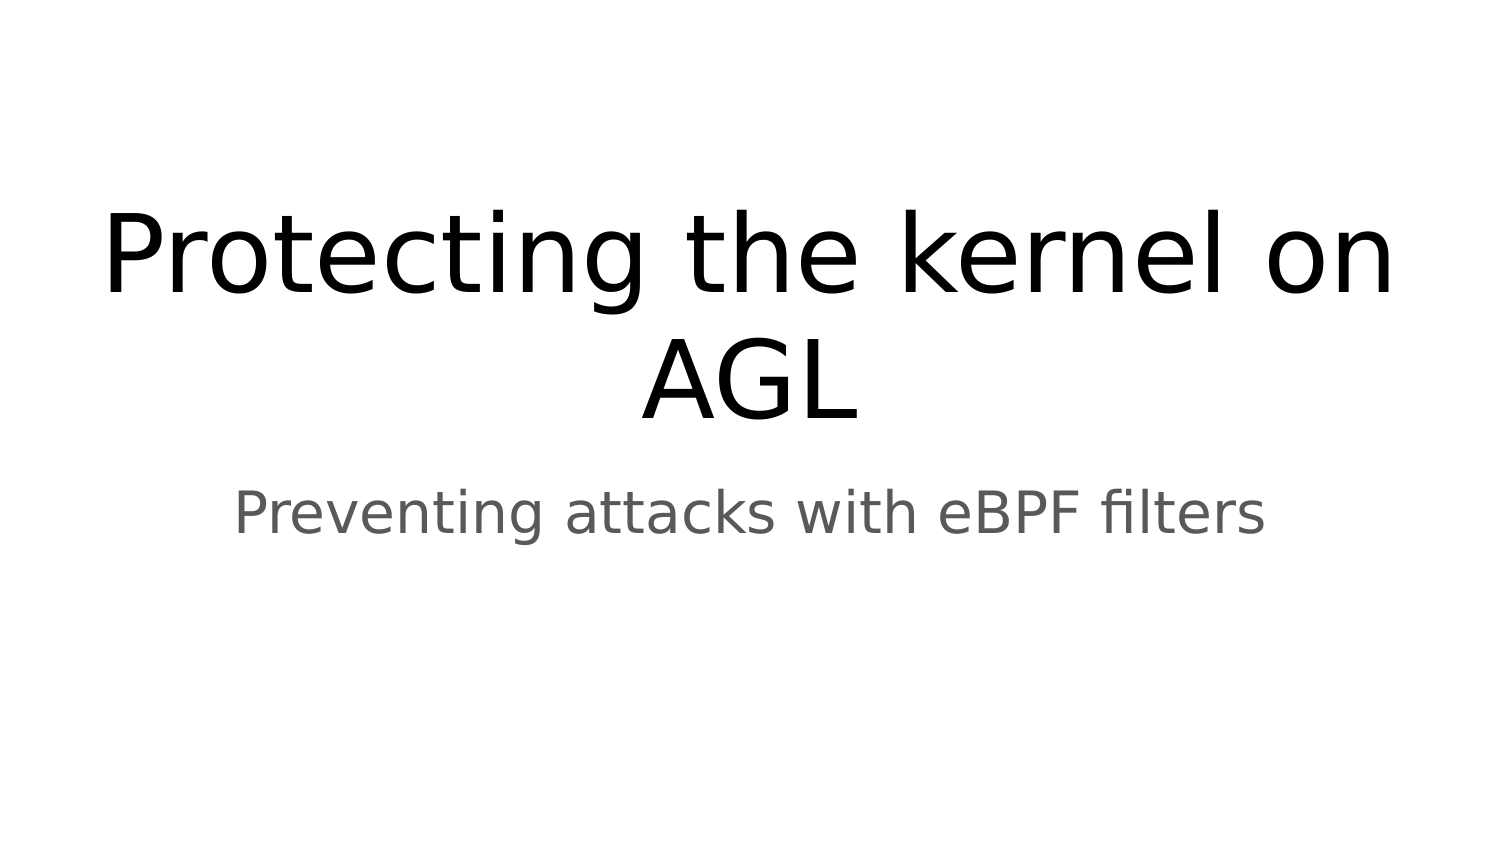

# Protecting the kernel on AGL
Preventing attacks with eBPF filters